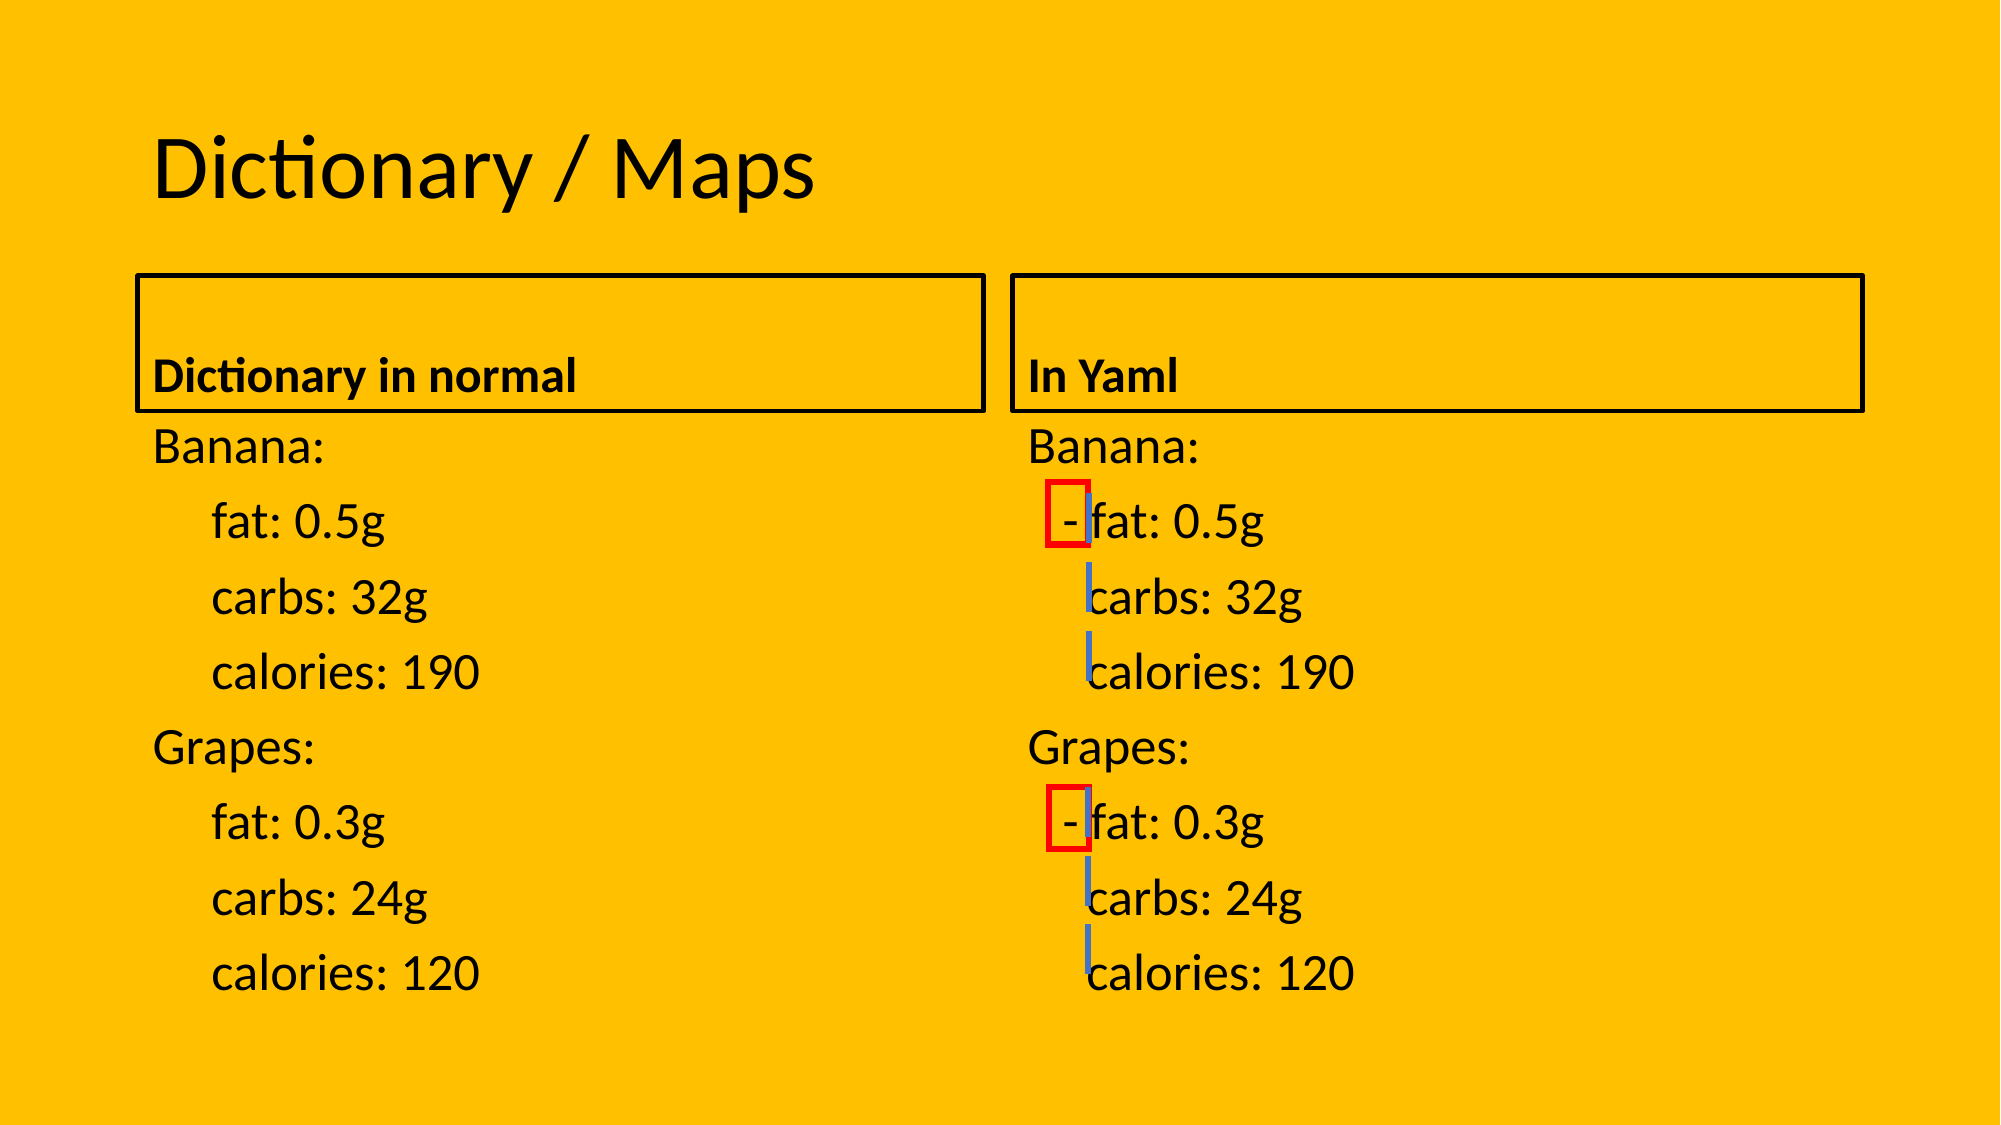

# Dictionary / Maps
Dictionary in normal
In Yaml
Banana:
     fat: 0.5g
     carbs: 32g
     calories: 190
Grapes:
     fat: 0.3g
     carbs: 24g
     calories: 120
Banana:
   - fat: 0.5g
     carbs: 32g
     calories: 190
Grapes:
   - fat: 0.3g
     carbs: 24g
     calories: 120